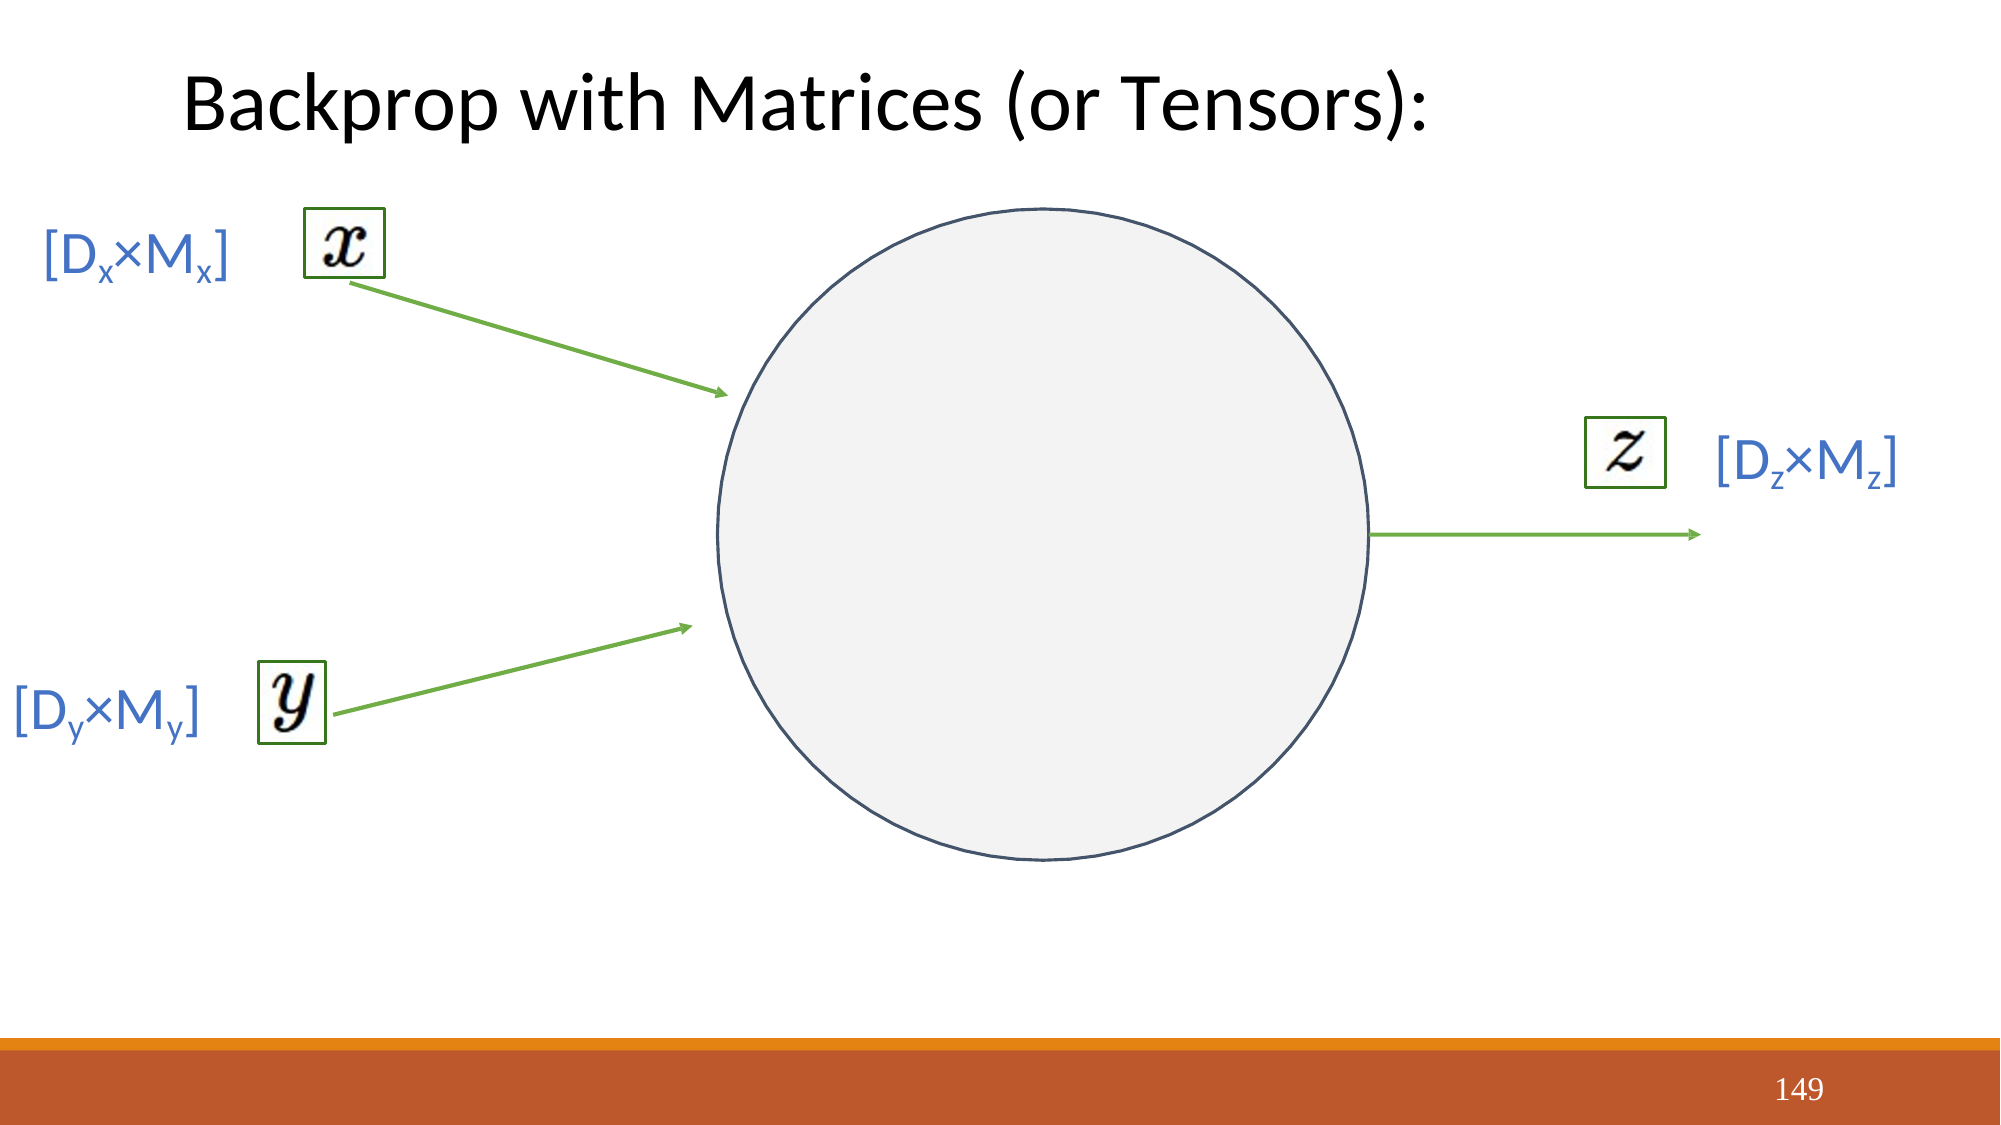

#
Backprop with Matrices (or Tensors):

[Dx×Mx]

[Dz×Mz]

[Dy×My]

149
Lecture 6 - 149